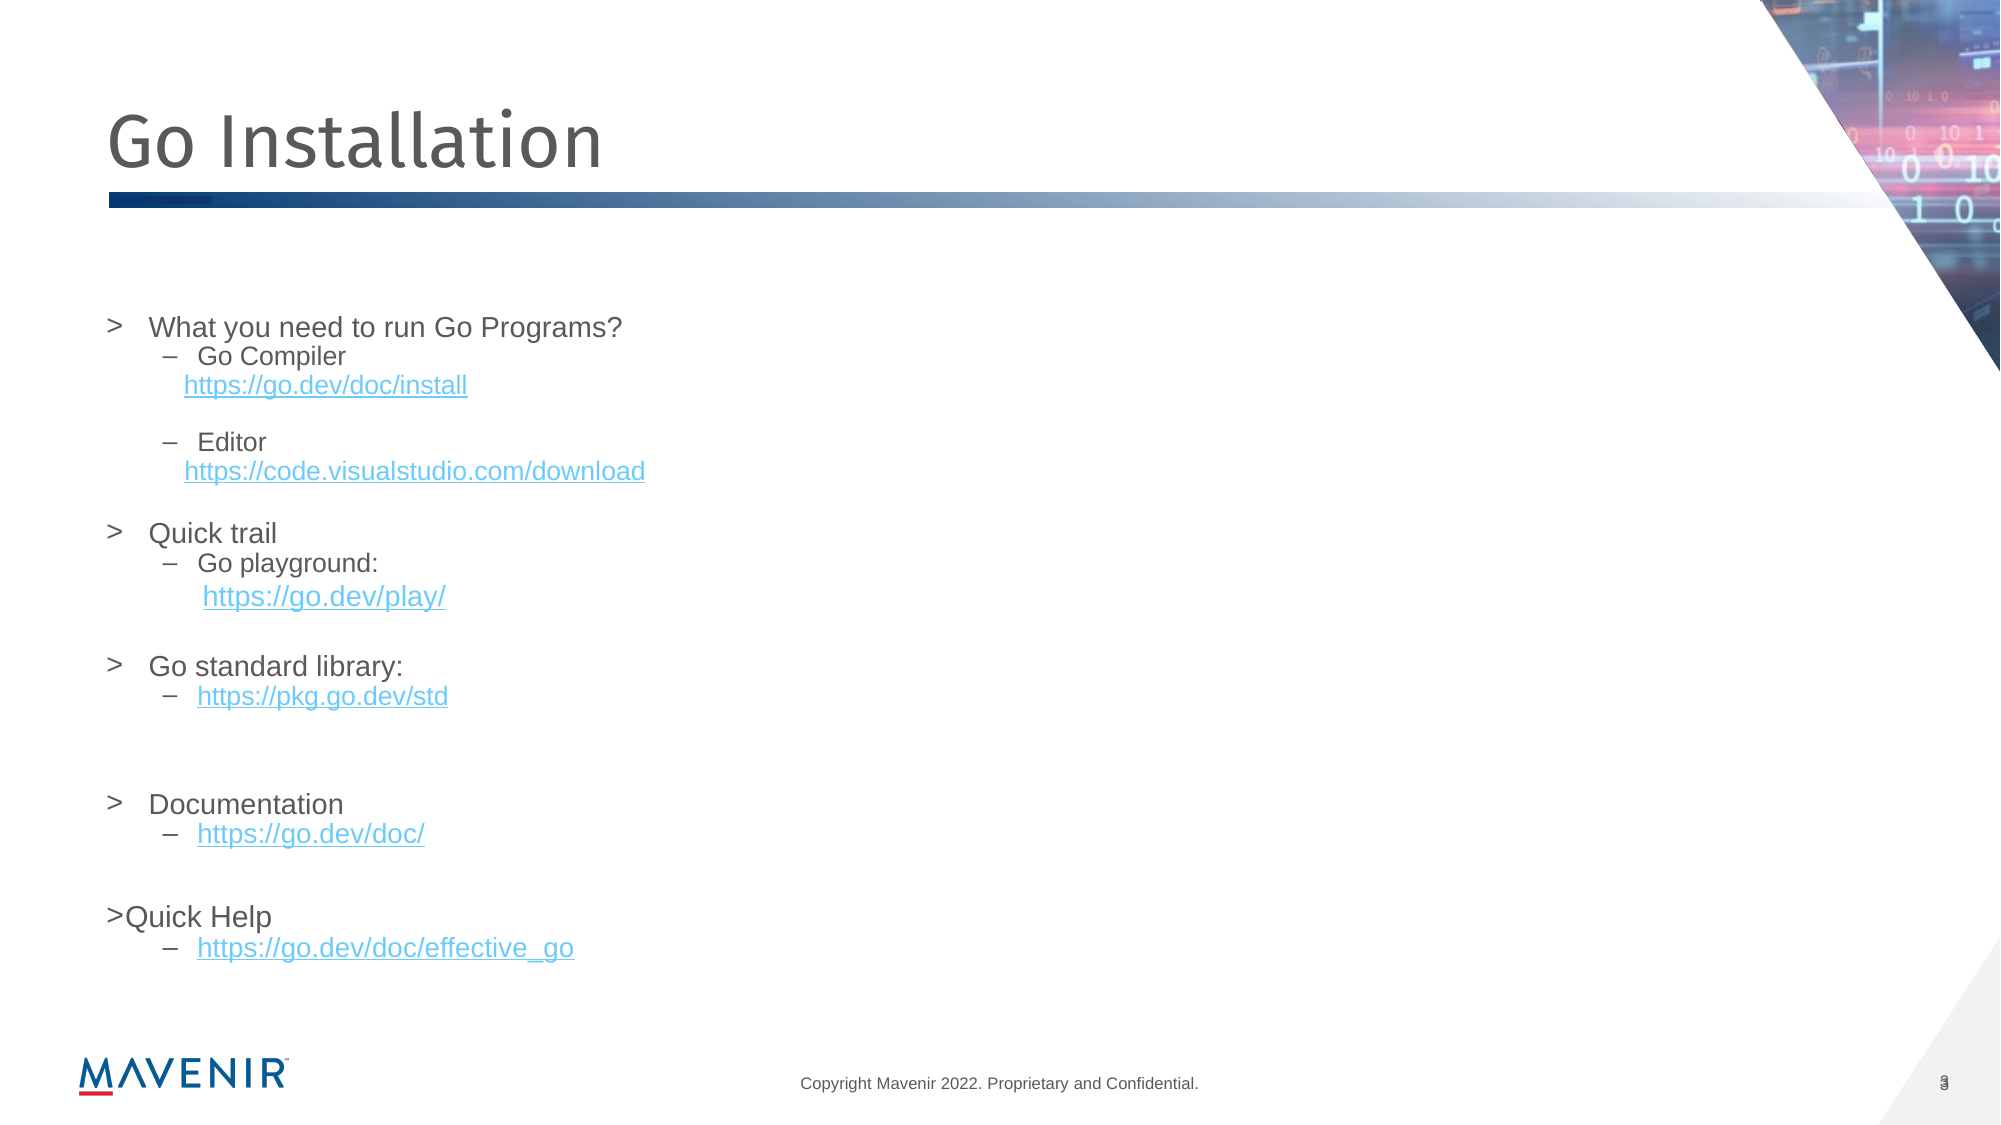

# Go Installation

What you need to run Go Programs?
Go Compiler
https://go.dev/doc/install

Editor
   https://code.visualstudio.com/download

Quick trail
Go playground:
            https://go.dev/play/

Go standard library:
https://pkg.go.dev/std

Documentation
https://go.dev/doc/

 Quick Help
https://go.dev/doc/effective_go

3